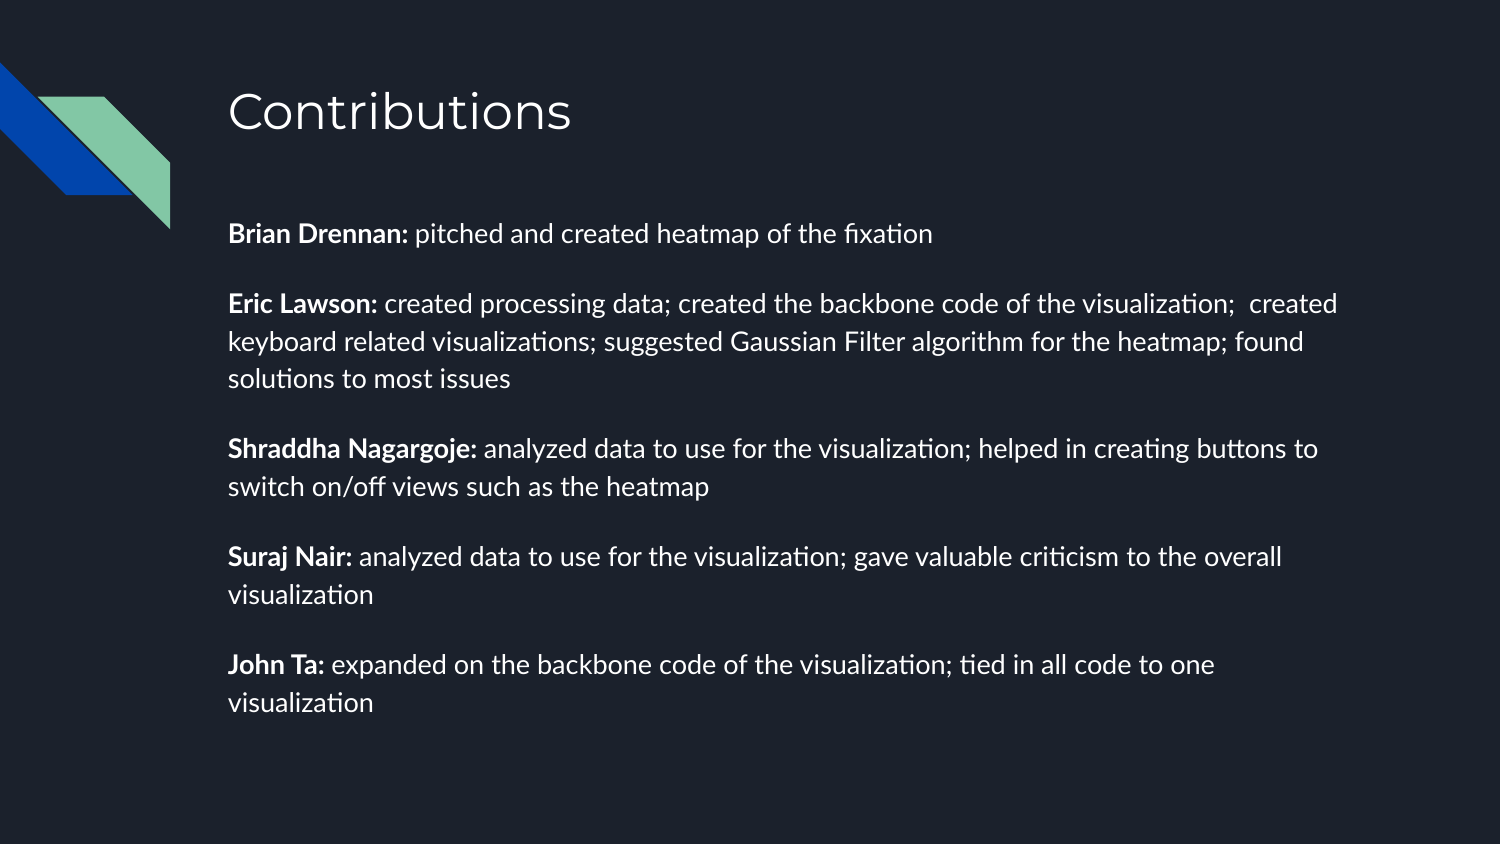

# Contributions
Brian Drennan: pitched and created heatmap of the fixation
Eric Lawson: created processing data; created the backbone code of the visualization;  created keyboard related visualizations; suggested Gaussian Filter algorithm for the heatmap; found solutions to most issues
Shraddha Nagargoje: analyzed data to use for the visualization; helped in creating buttons to switch on/off views such as the heatmap
Suraj Nair: analyzed data to use for the visualization; gave valuable criticism to the overall visualization
John Ta: expanded on the backbone code of the visualization; tied in all code to one visualization